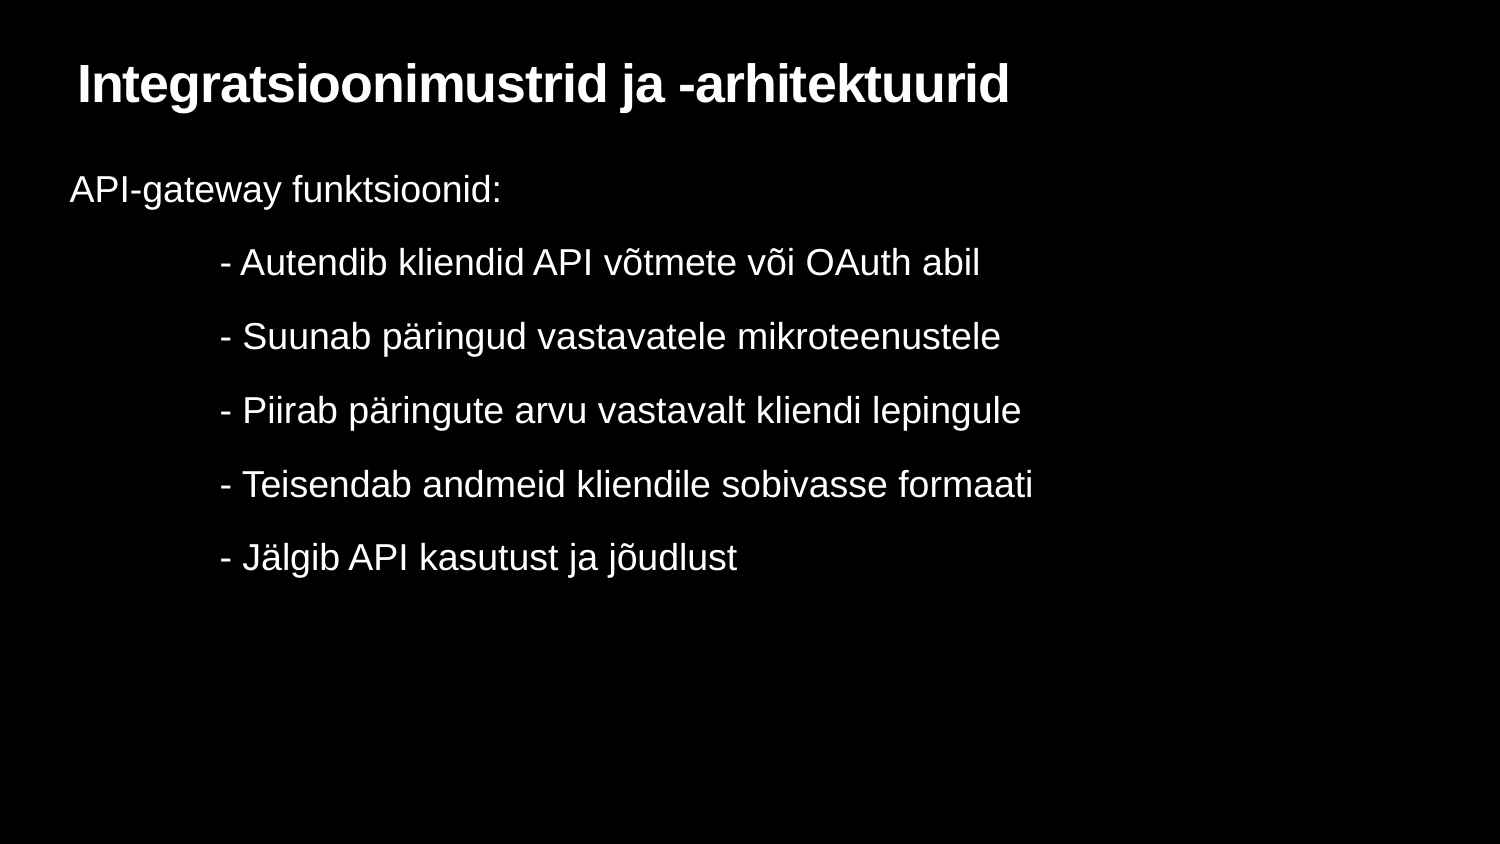

# Integratsioonimustrid ja -arhitektuurid
API-gateway funktsioonid:
- Autendib kliendid API võtmete või OAuth abil
- Suunab päringud vastavatele mikroteenustele
- Piirab päringute arvu vastavalt kliendi lepingule
- Teisendab andmeid kliendile sobivasse formaati
- Jälgib API kasutust ja jõudlust